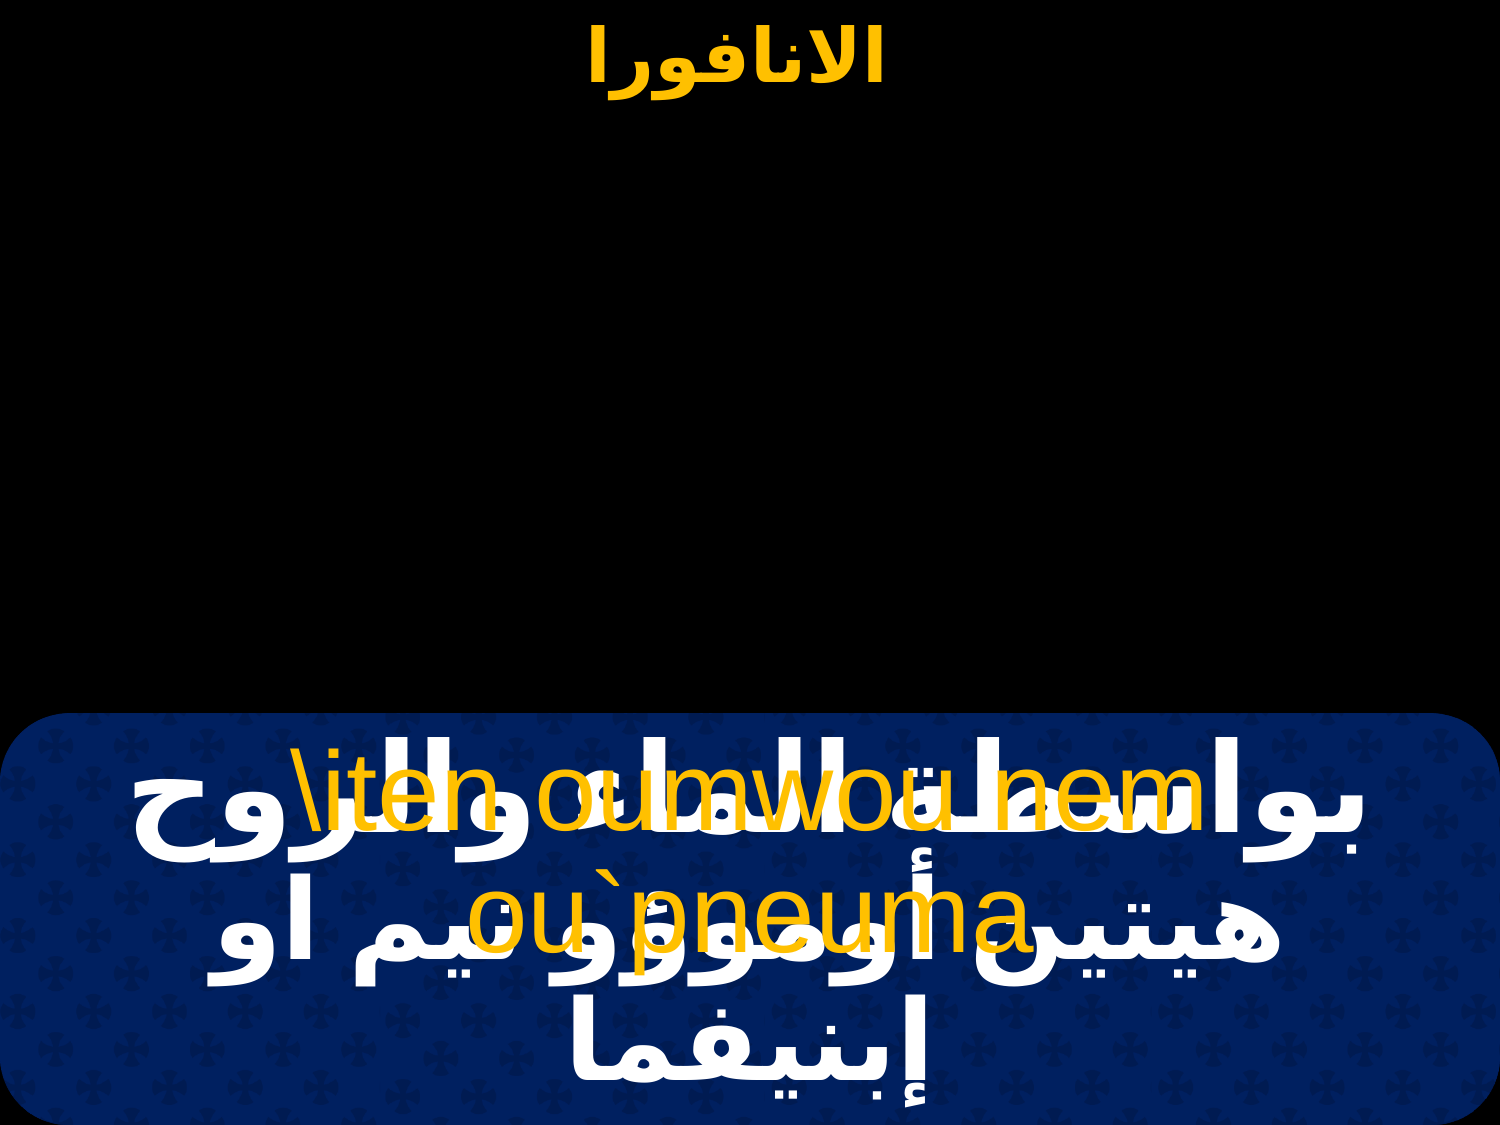

# بواسطة الماء والروح
\iten oumwou nem ou`pneuma
هيتين أوموؤو نيم او إبنيفما